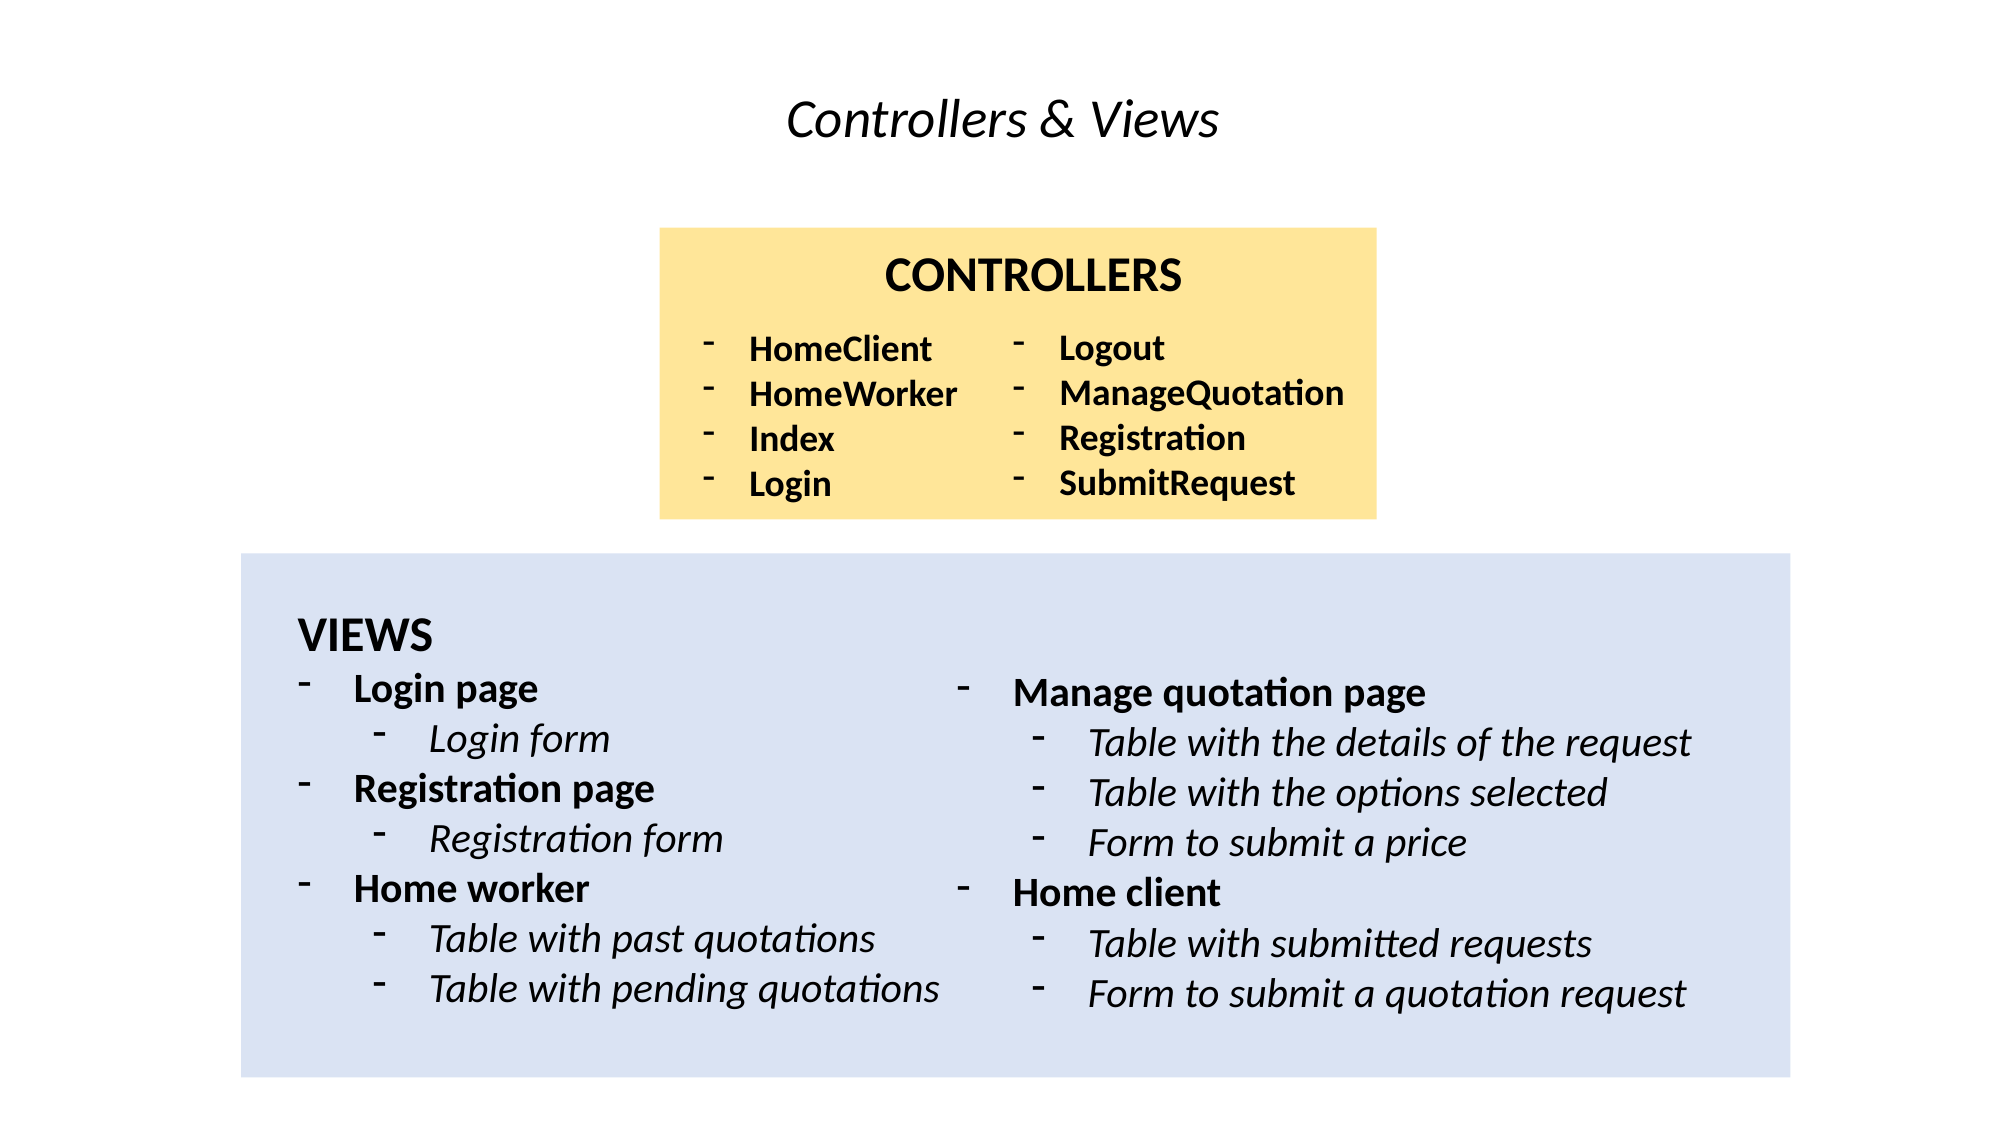

# Controllers & Views

CONTROLLERS
Logout
ManageQuotation
Registration
SubmitRequest
HomeClient
HomeWorker
Index
Login

VIEWS
Login page
Login form
Registration page
Registration form
Home worker
Table with past quotations
Table with pending quotations
Manage quotation page
Table with the details of the request
Table with the options selected
Form to submit a price
Home client
Table with submitted requests
Form to submit a quotation request